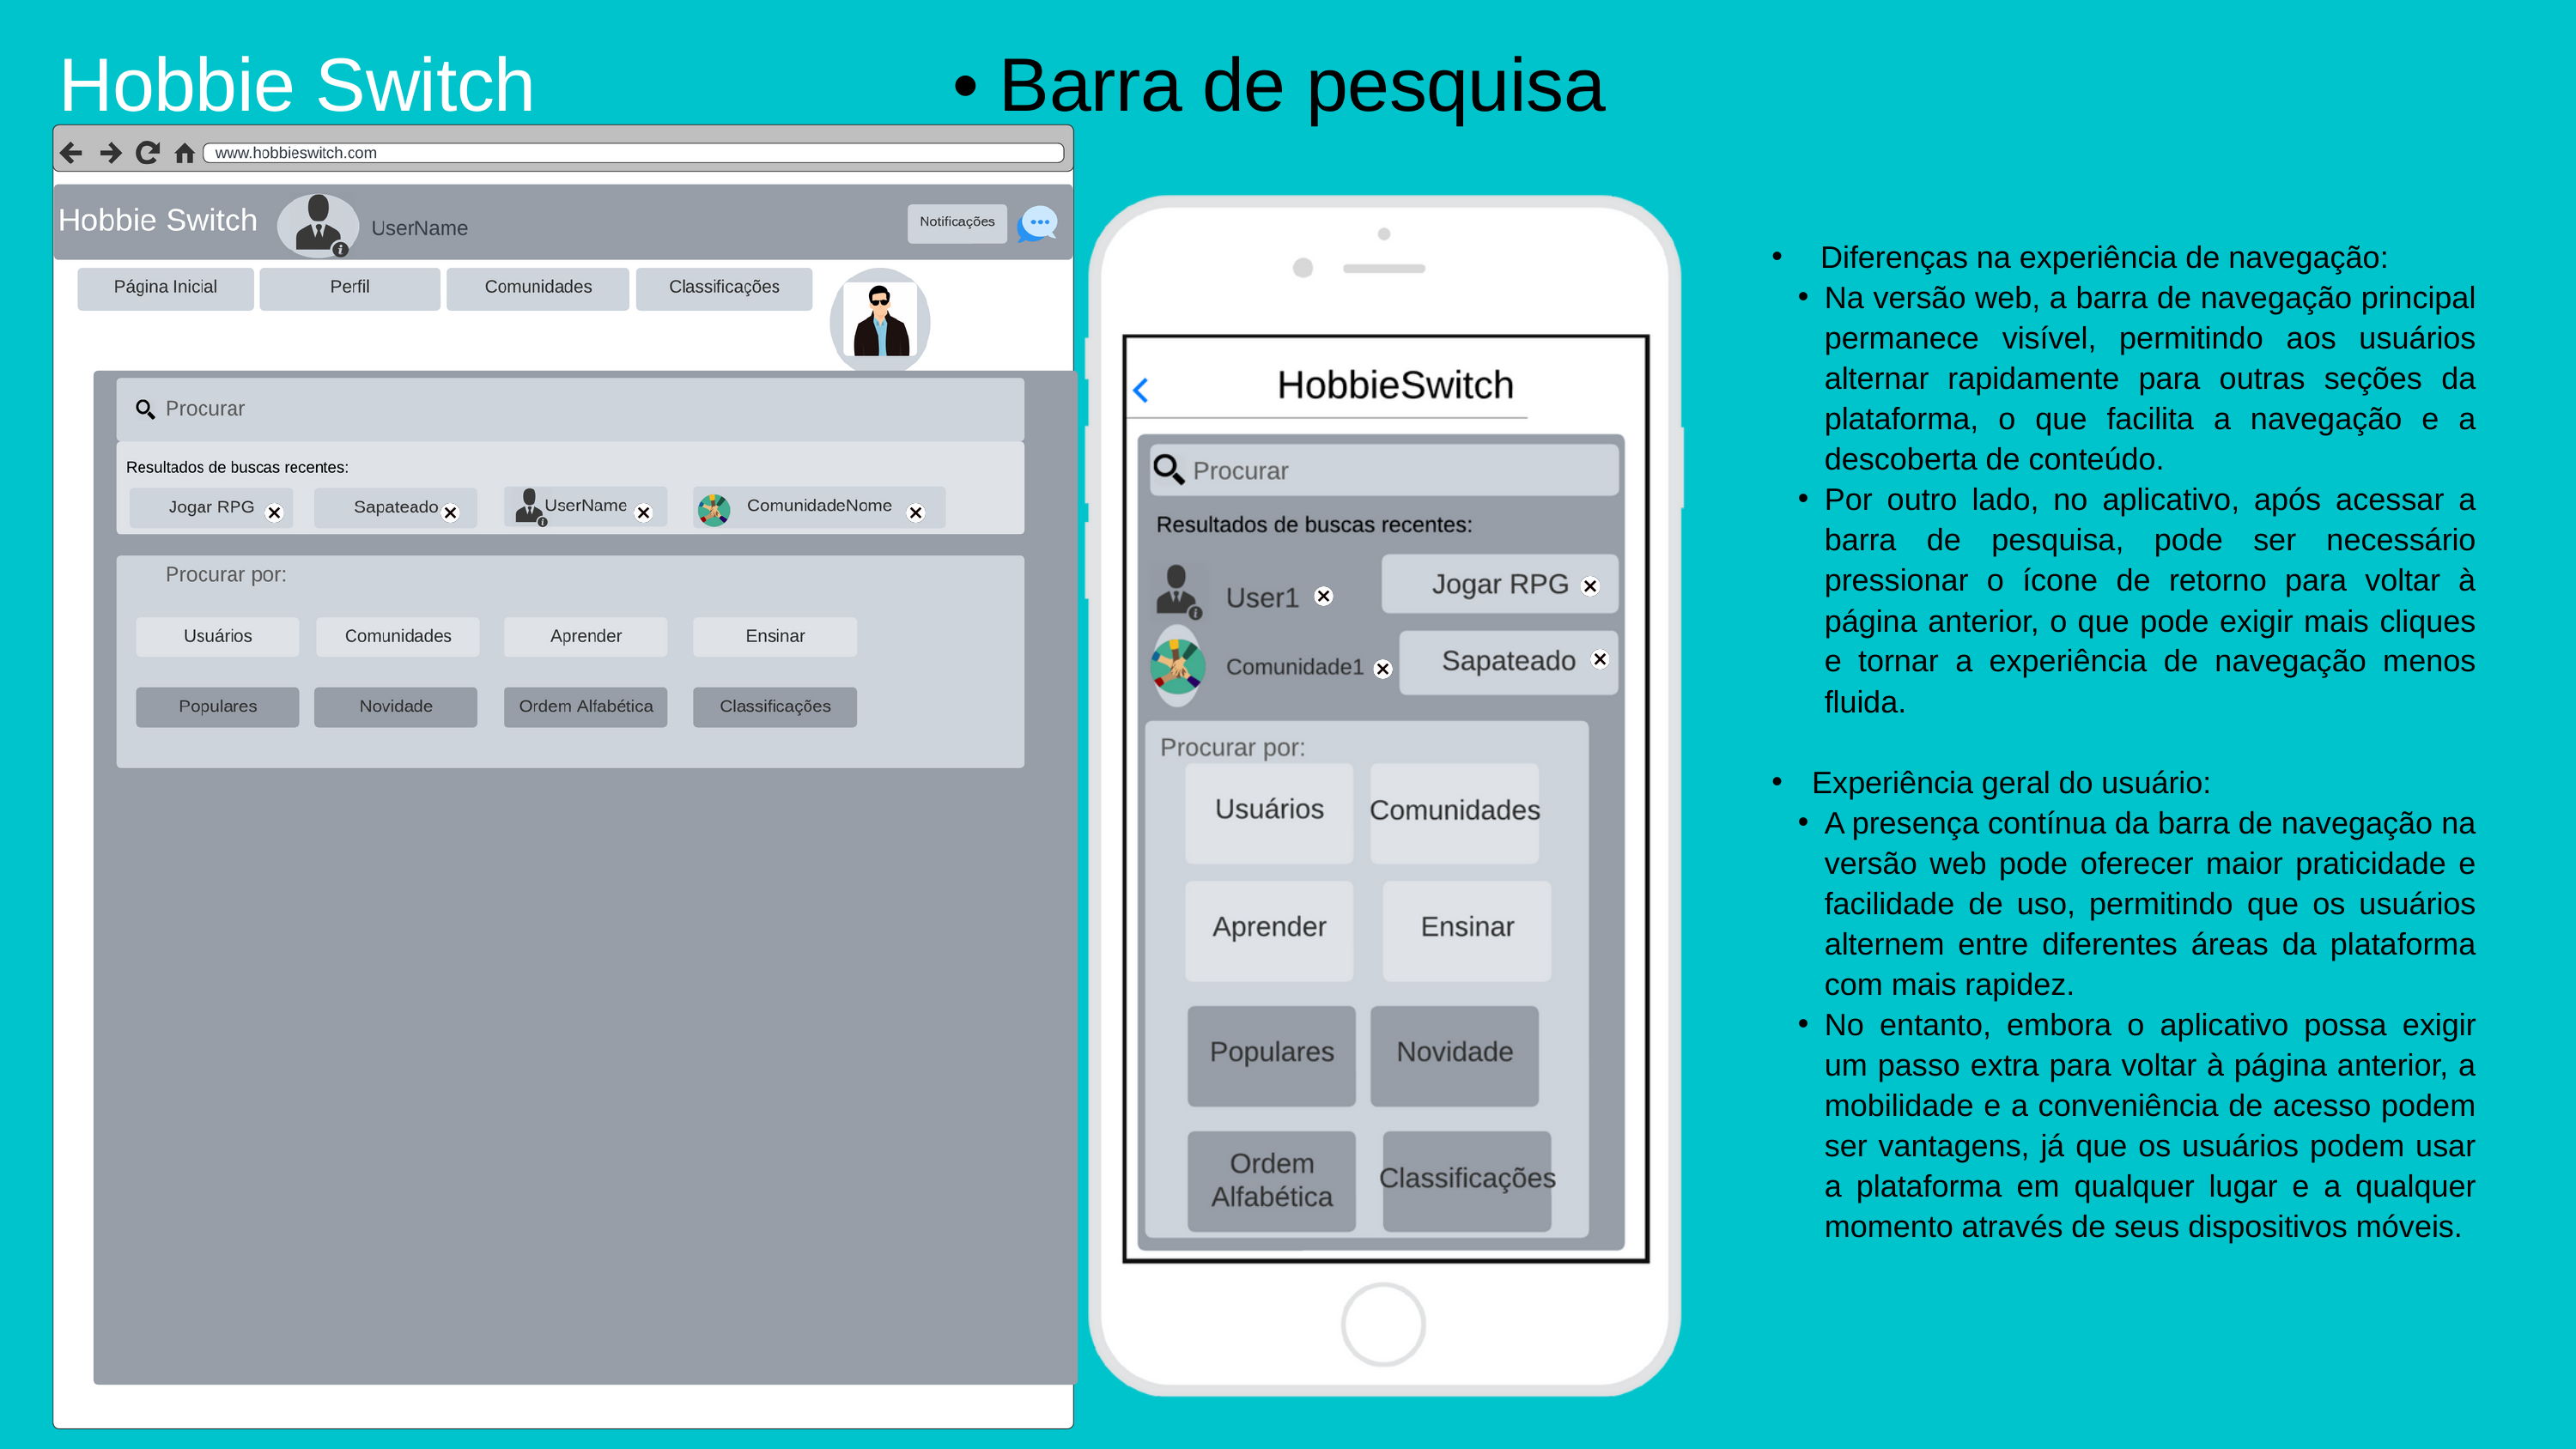

Hobbie Switch
• Barra de pesquisa

 Diferenças na experiência de navegação:
Na versão web, a barra de navegação principal permanece visível, permitindo aos usuários alternar rapidamente para outras seções da plataforma, o que facilita a navegação e a descoberta de conteúdo.
Por outro lado, no aplicativo, após acessar a barra de pesquisa, pode ser necessário pressionar o ícone de retorno para voltar à página anterior, o que pode exigir mais cliques e tornar a experiência de navegação menos fluida.

Experiência geral do usuário:
A presença contínua da barra de navegação na versão web pode oferecer maior praticidade e facilidade de uso, permitindo que os usuários alternem entre diferentes áreas da plataforma com mais rapidez.
No entanto, embora o aplicativo possa exigir um passo extra para voltar à página anterior, a mobilidade e a conveniência de acesso podem ser vantagens, já que os usuários podem usar a plataforma em qualquer lugar e a qualquer momento através de seus dispositivos móveis.